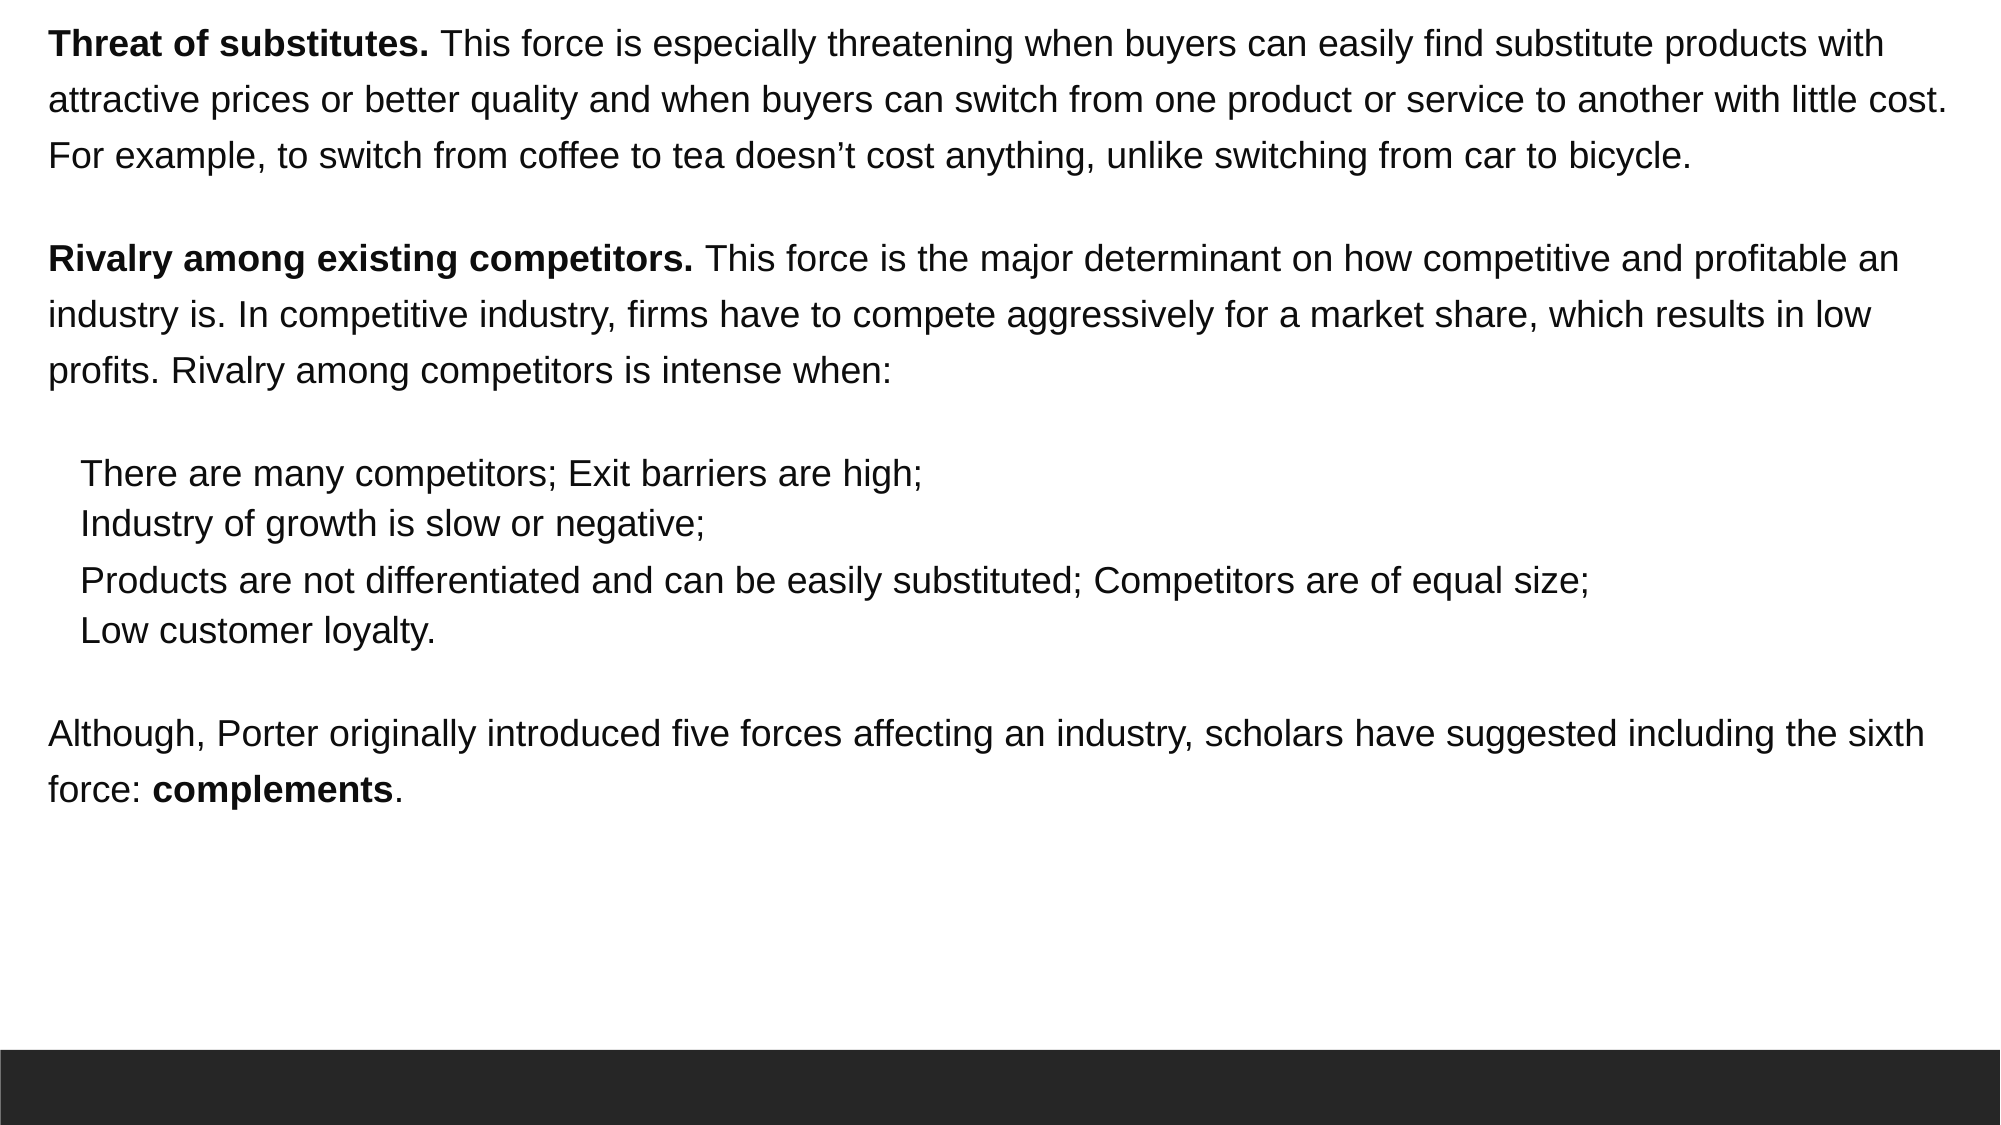

Threat of substitutes. This force is especially threatening when buyers can easily find substitute products with attractive prices or better quality and when buyers can switch from one product or service to another with little cost. For example, to switch from coffee to tea doesn’t cost anything, unlike switching from car to bicycle.

Rivalry among existing competitors. This force is the major determinant on how competitive and profitable an industry is. In competitive industry, firms have to compete aggressively for a market share, which results in low profits. Rivalry among competitors is intense when:

There are many competitors; Exit barriers are high;
Industry of growth is slow or negative;
Products are not differentiated and can be easily substituted; Competitors are of equal size;
Low customer loyalty.

Although, Porter originally introduced five forces affecting an industry, scholars have suggested including the sixth force: complements.